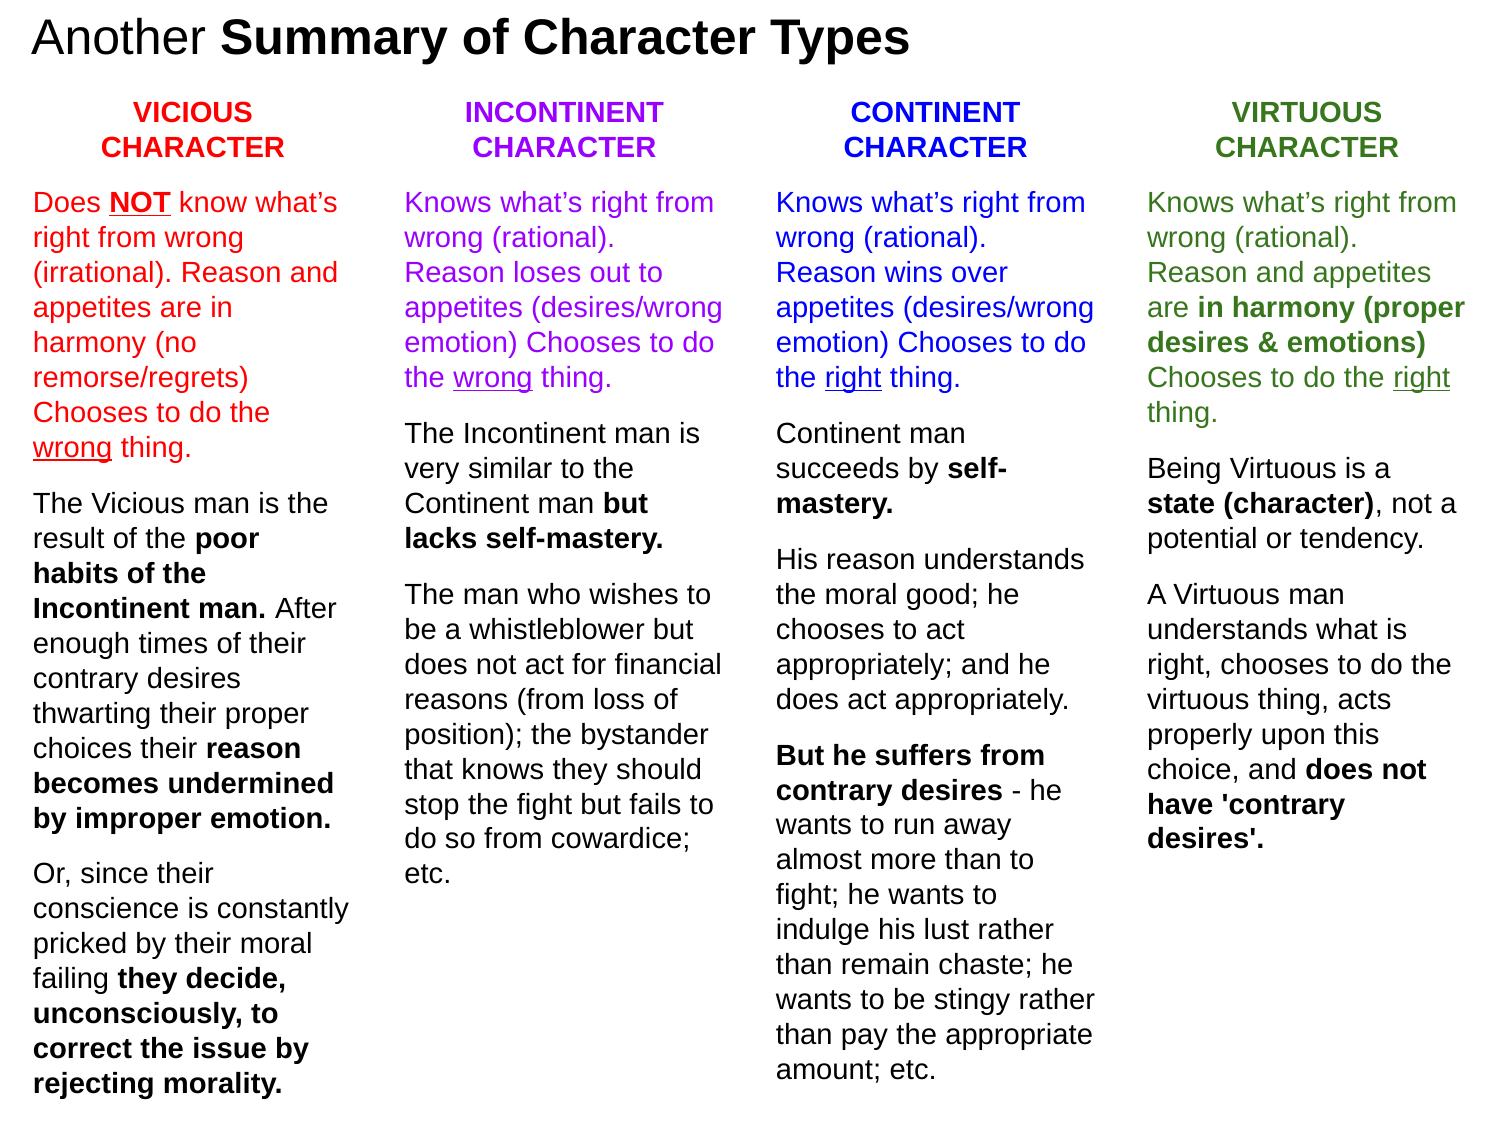

Another Summary of Character Types
VICIOUS
CHARACTER
Does NOT know what’s right from wrong (irrational). Reason and appetites are in harmony (no remorse/regrets) Chooses to do the wrong thing.
The Vicious man is the result of the poor habits of the Incontinent man. After enough times of their contrary desires thwarting their proper choices their reason becomes undermined by improper emotion.
Or, since their conscience is constantly pricked by their moral failing they decide, unconsciously, to correct the issue by rejecting morality.
INCONTINENT
CHARACTER
Knows what’s right from wrong (rational). Reason loses out to appetites (desires/wrong emotion) Chooses to do the wrong thing.
The Incontinent man is very similar to the Continent man but lacks self-mastery.
The man who wishes to be a whistleblower but does not act for financial reasons (from loss of position); the bystander that knows they should stop the fight but fails to do so from cowardice; etc.
CONTINENT
CHARACTER
Knows what’s right from wrong (rational). Reason wins over appetites (desires/wrong emotion) Chooses to do the right thing.
Continent man succeeds by self-mastery.
His reason understands the moral good; he chooses to act appropriately; and he does act appropriately.
But he suffers from contrary desires - he wants to run away almost more than to fight; he wants to indulge his lust rather than remain chaste; he wants to be stingy rather than pay the appropriate amount; etc.
VIRTUOUS
CHARACTER
Knows what’s right from wrong (rational). Reason and appetites are in harmony (proper desires & emotions) Chooses to do the right thing.
Being Virtuous is a state (character), not a potential or tendency.
A Virtuous man understands what is right, chooses to do the virtuous thing, acts properly upon this choice, and does not have 'contrary desires'.